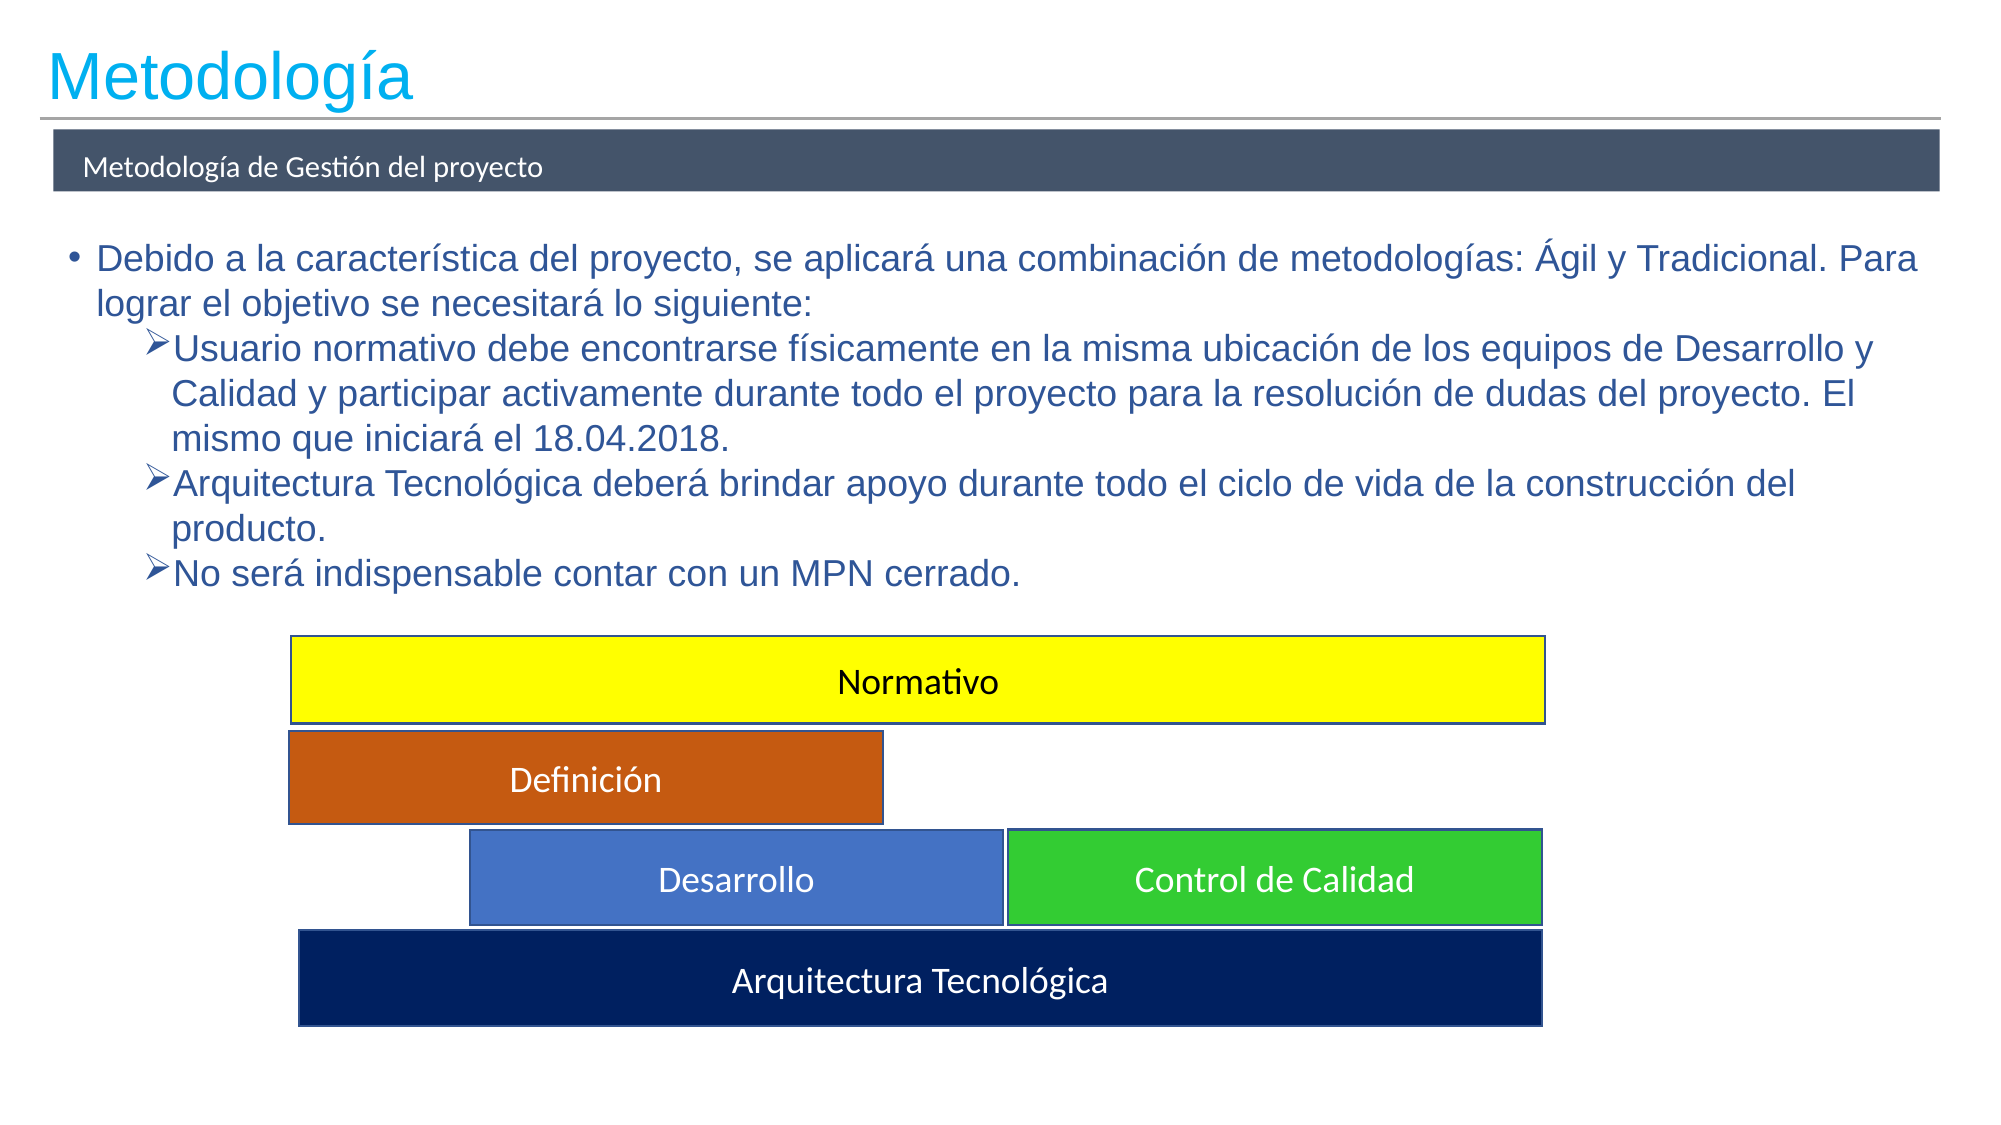

Metodología
Metodología de Gestión del proyecto
Debido a la característica del proyecto, se aplicará una combinación de metodologías: Ágil y Tradicional. Para lograr el objetivo se necesitará lo siguiente:
Usuario normativo debe encontrarse físicamente en la misma ubicación de los equipos de Desarrollo y Calidad y participar activamente durante todo el proyecto para la resolución de dudas del proyecto. El mismo que iniciará el 18.04.2018.
Arquitectura Tecnológica deberá brindar apoyo durante todo el ciclo de vida de la construcción del producto.
No será indispensable contar con un MPN cerrado.
Normativo
Definición
Control de Calidad
Desarrollo
Arquitectura Tecnológica